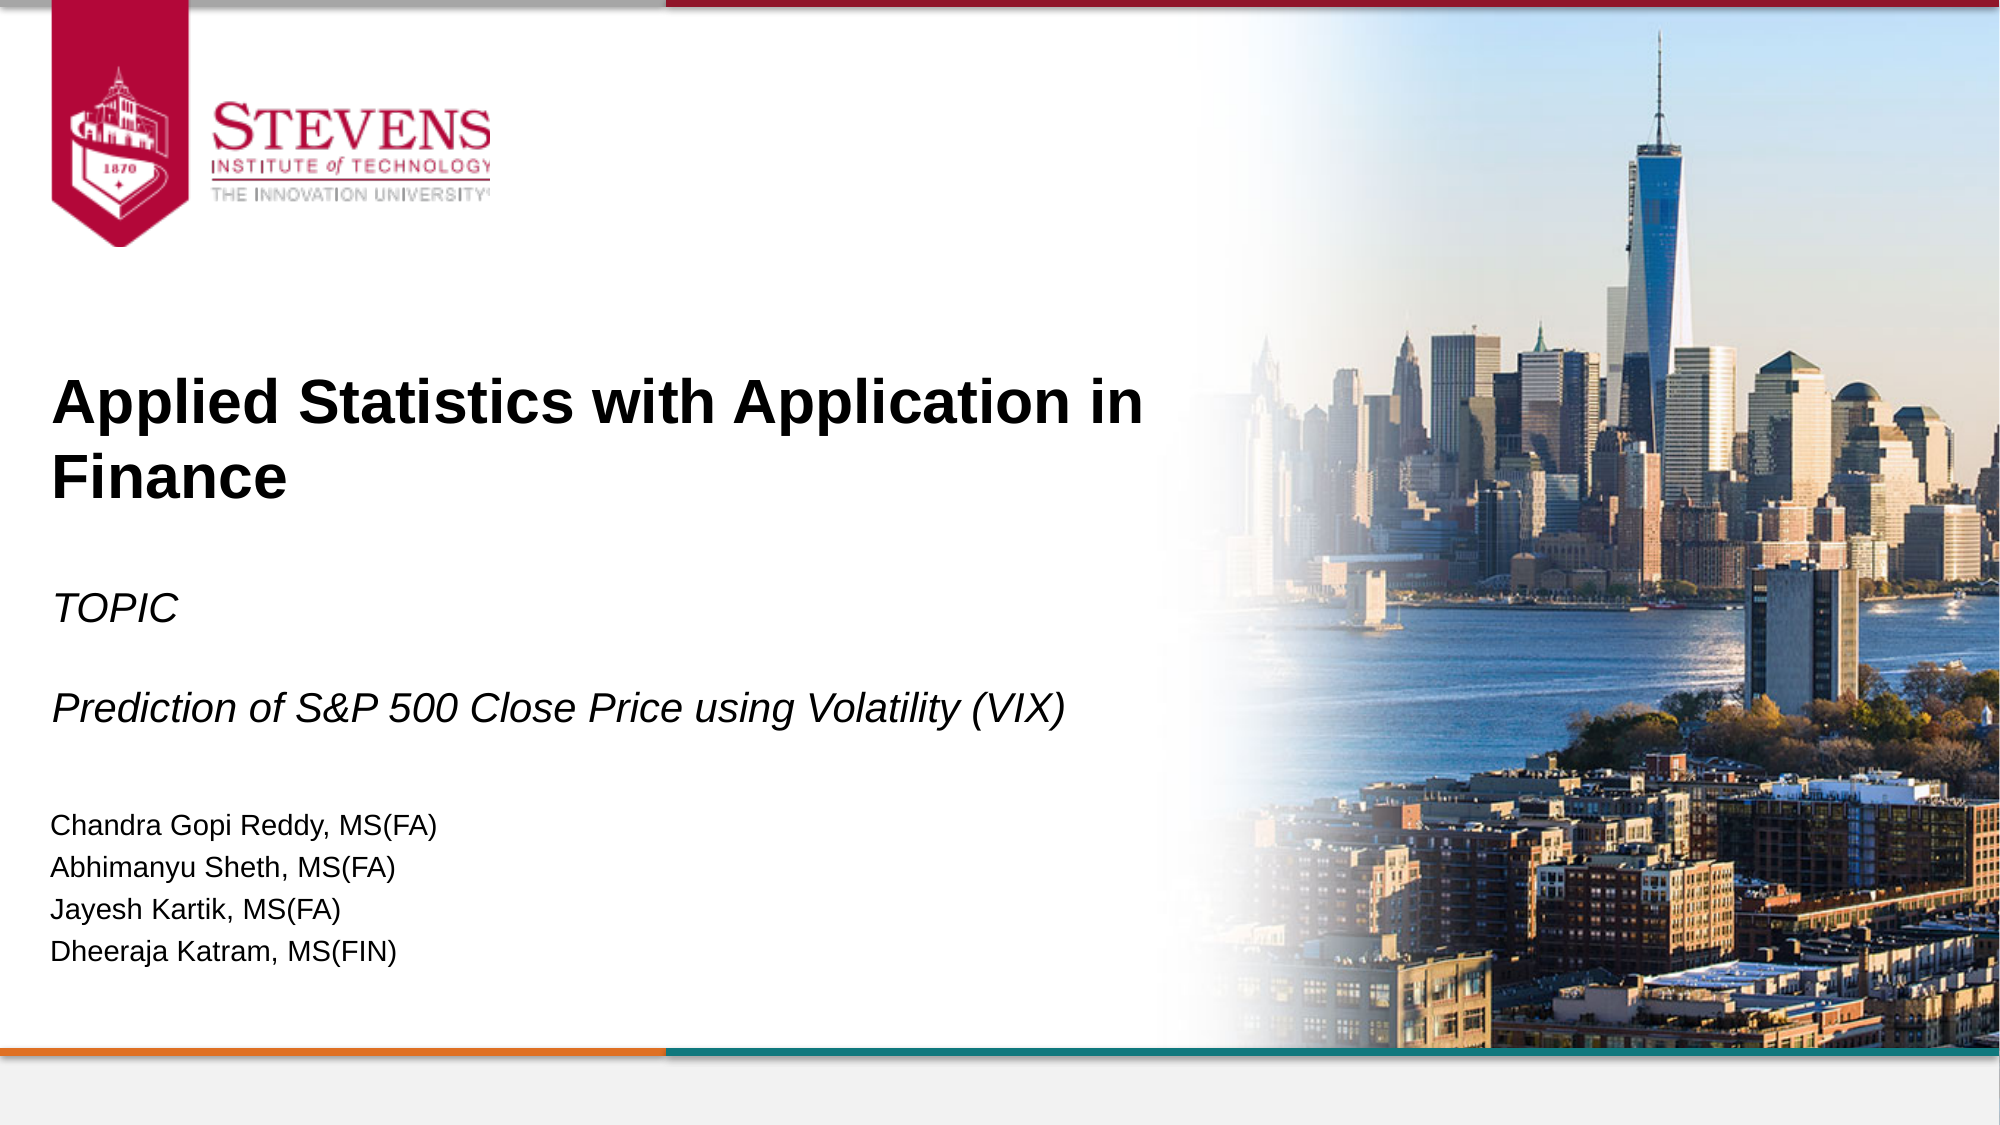

Applied Statistics with Application in Finance
TOPIC

Prediction of S&P 500 Close Price using Volatility (VIX)
Chandra Gopi Reddy, MS(FA)
Abhimanyu Sheth, MS(FA)
Jayesh Kartik, MS(FA)
Dheeraja Katram, MS(FIN)